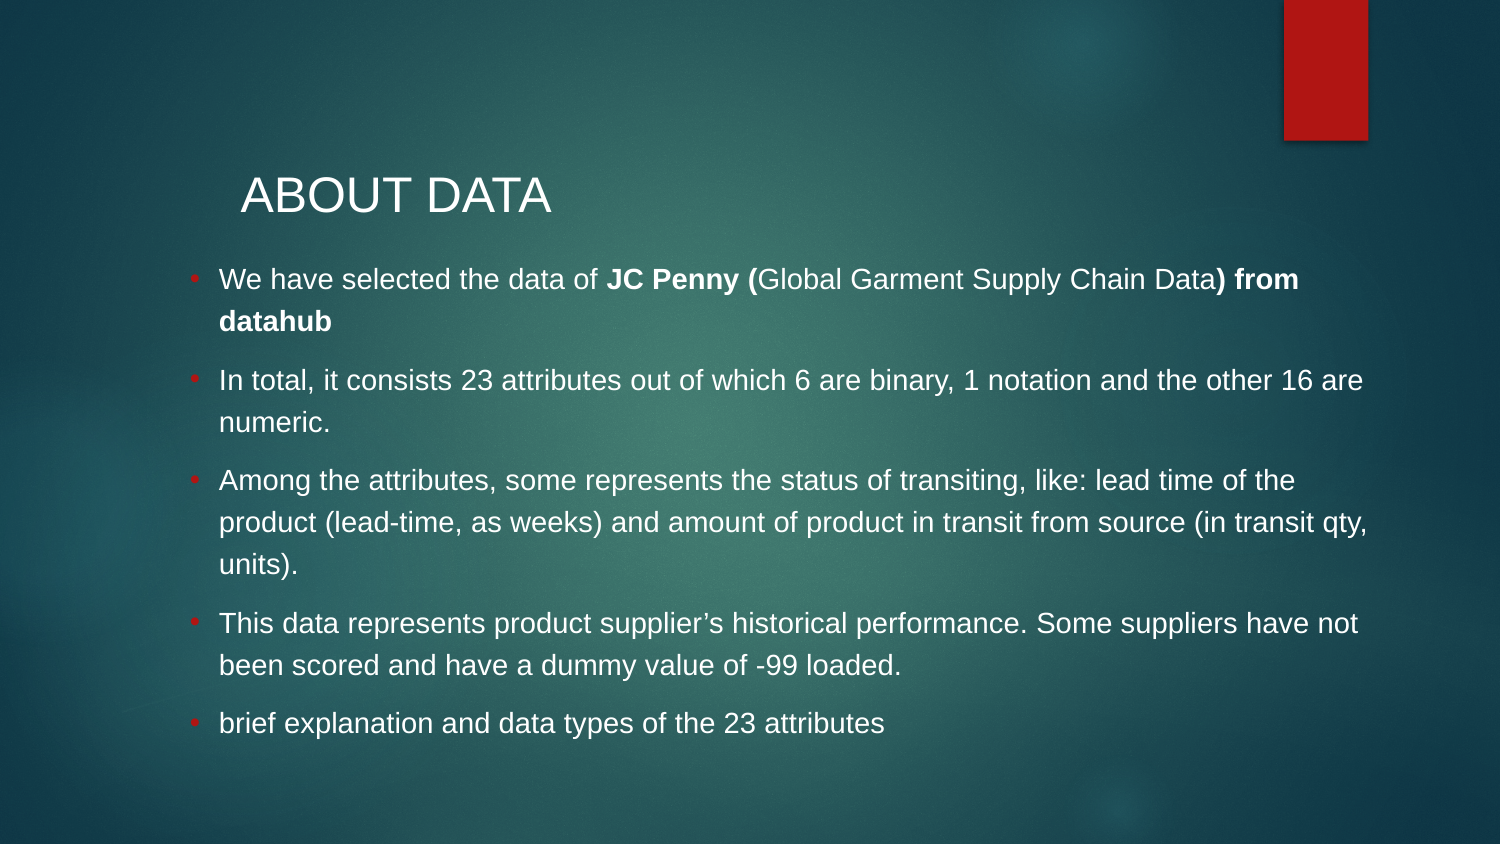

# ABOUT DATA
We have selected the data of JC Penny (Global Garment Supply Chain Data) from datahub
In total, it consists 23 attributes out of which 6 are binary, 1 notation and the other 16 are numeric.
Among the attributes, some represents the status of transiting, like: lead time of the product (lead-time, as weeks) and amount of product in transit from source (in transit qty, units).
This data represents product supplier’s historical performance. Some suppliers have not been scored and have a dummy value of -99 loaded.
brief explanation and data types of the 23 attributes